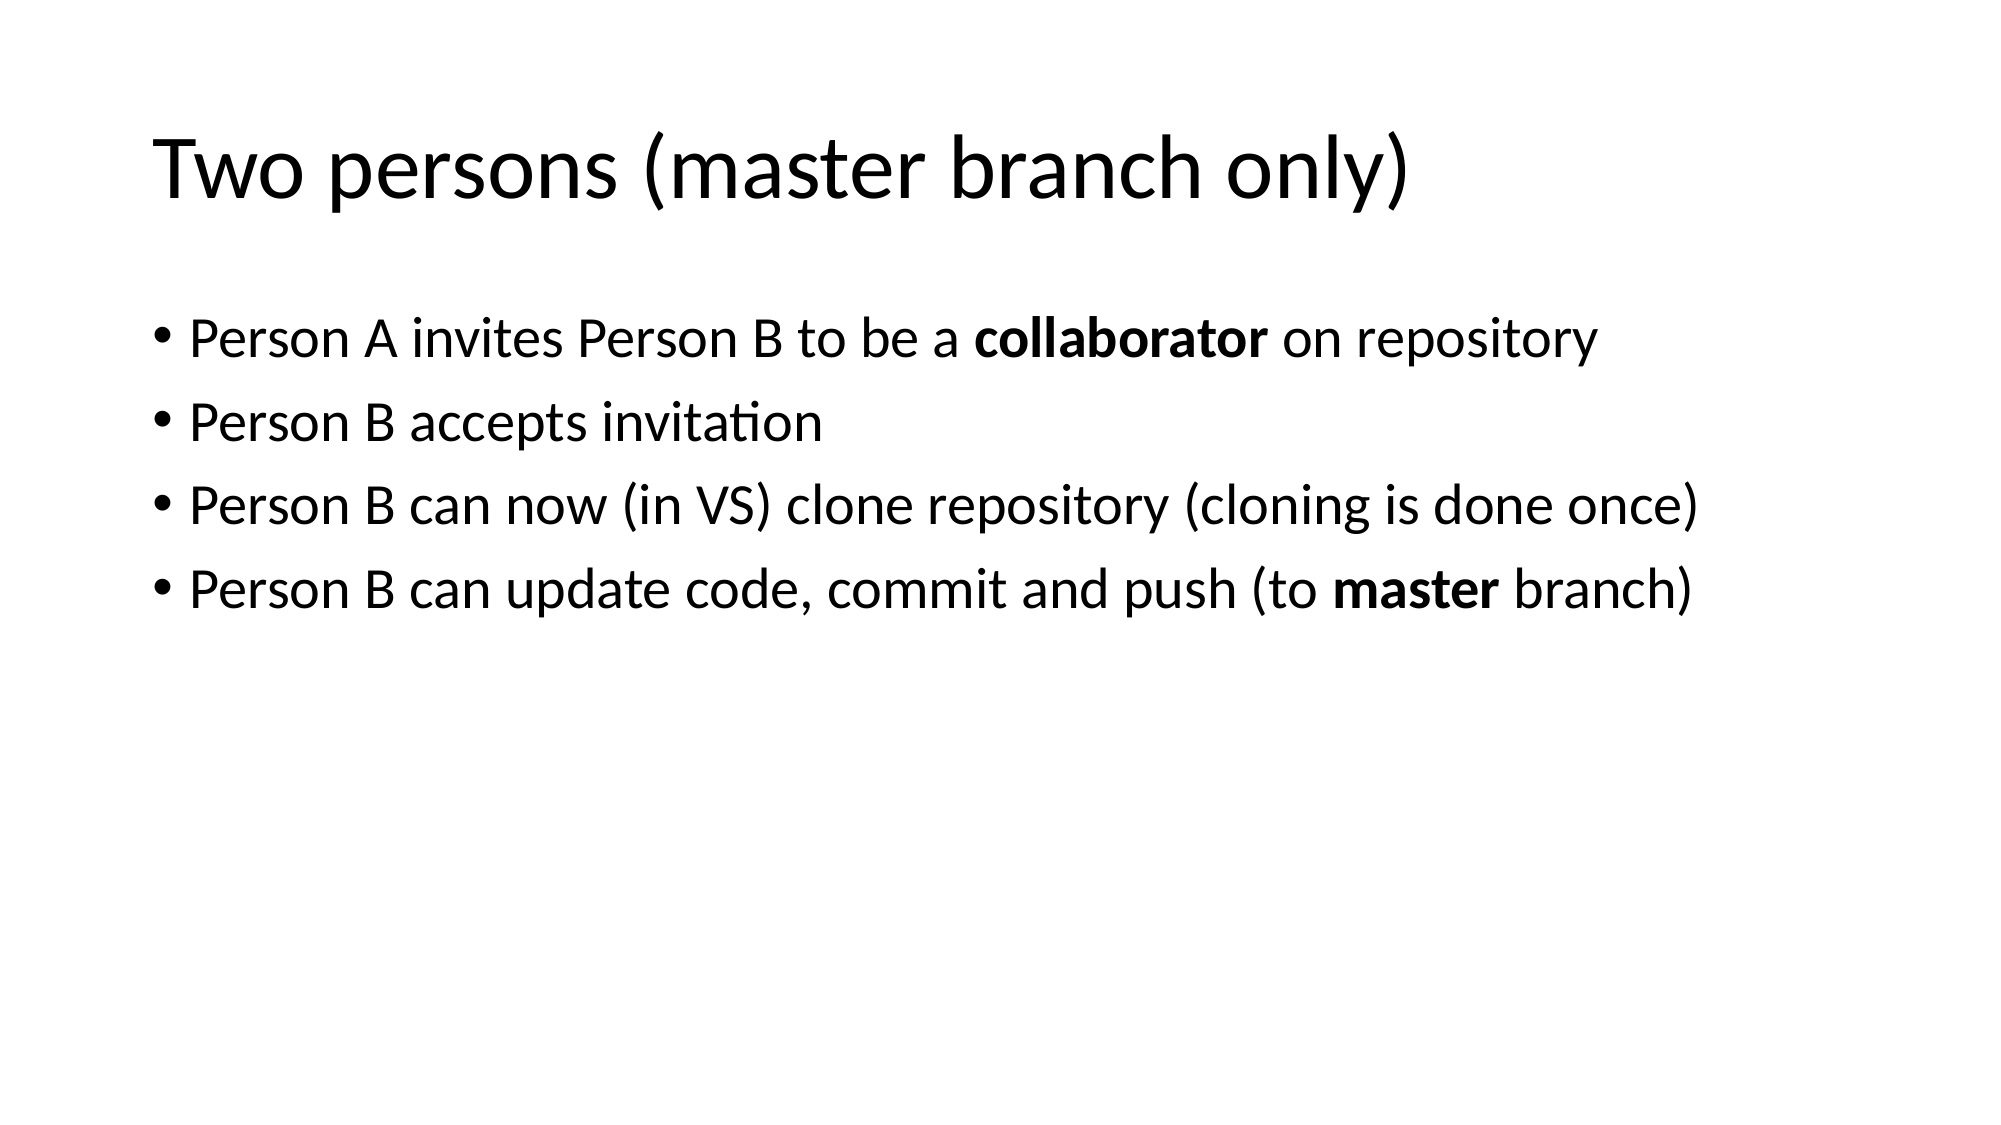

# Two persons (master branch only)
Person A invites Person B to be a collaborator on repository
Person B accepts invitation
Person B can now (in VS) clone repository (cloning is done once)
Person B can update code, commit and push (to master branch)